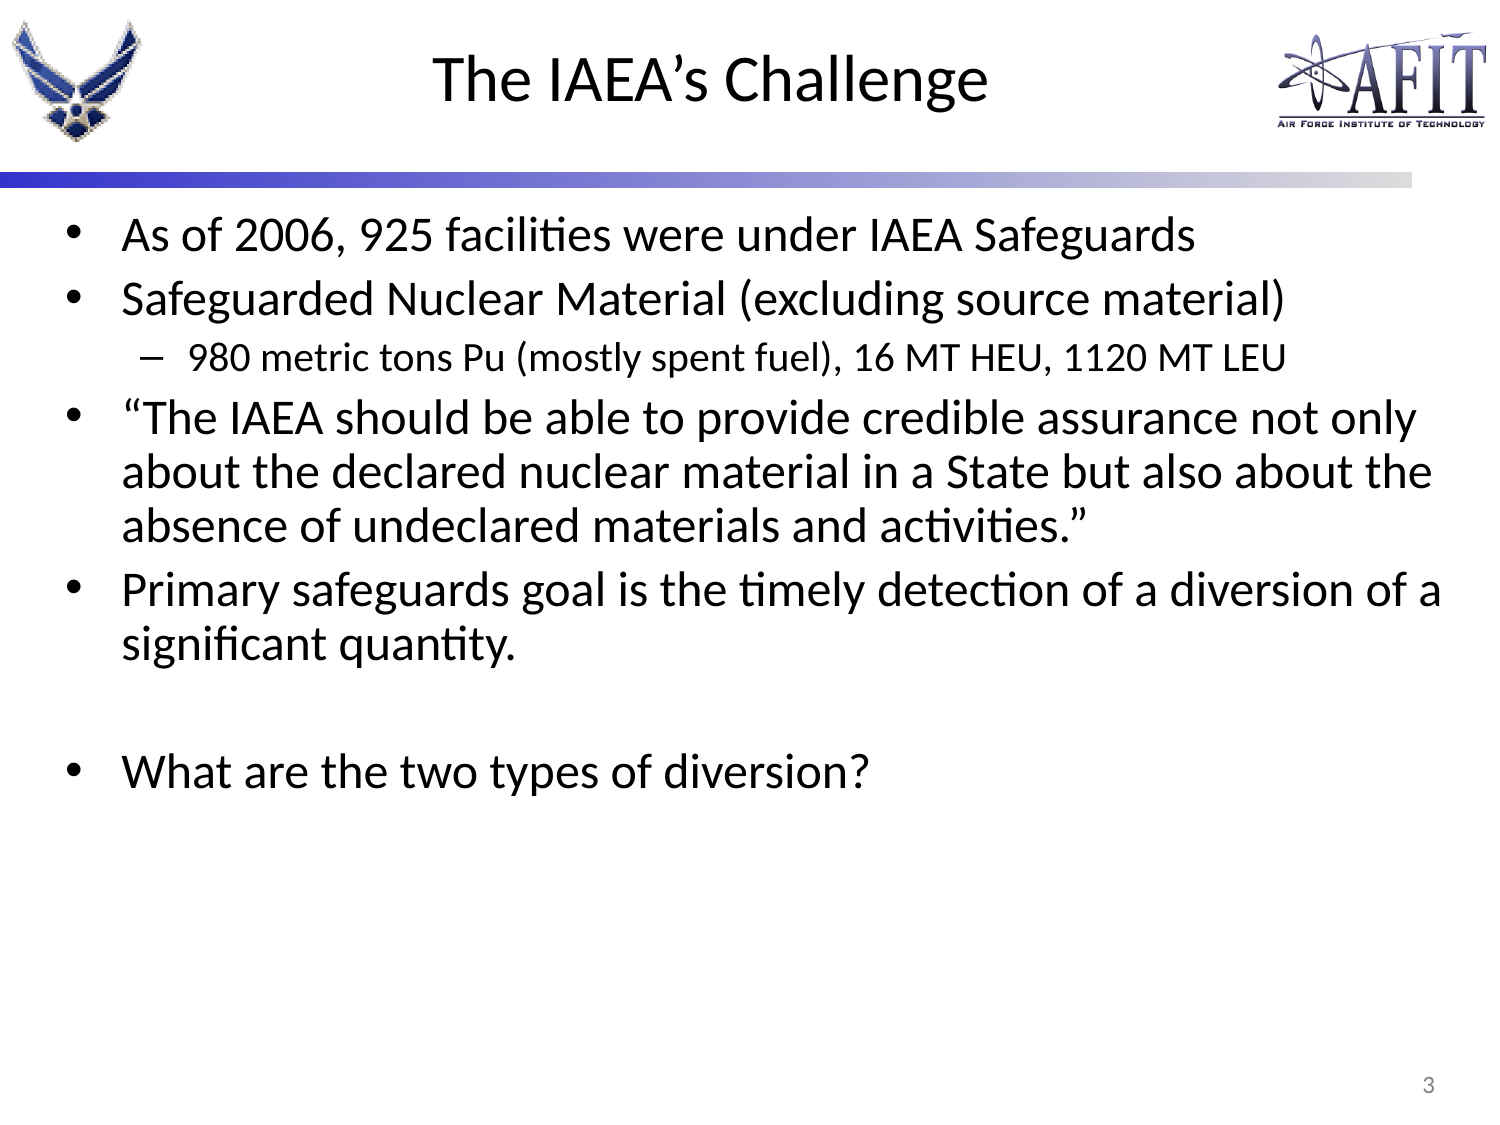

# The IAEA’s Challenge
As of 2006, 925 facilities were under IAEA Safeguards
Safeguarded Nuclear Material (excluding source material)
980 metric tons Pu (mostly spent fuel), 16 MT HEU, 1120 MT LEU
“The IAEA should be able to provide credible assurance not only about the declared nuclear material in a State but also about the absence of undeclared materials and activities.”
Primary safeguards goal is the timely detection of a diversion of a significant quantity.

What are the two types of diversion?
3